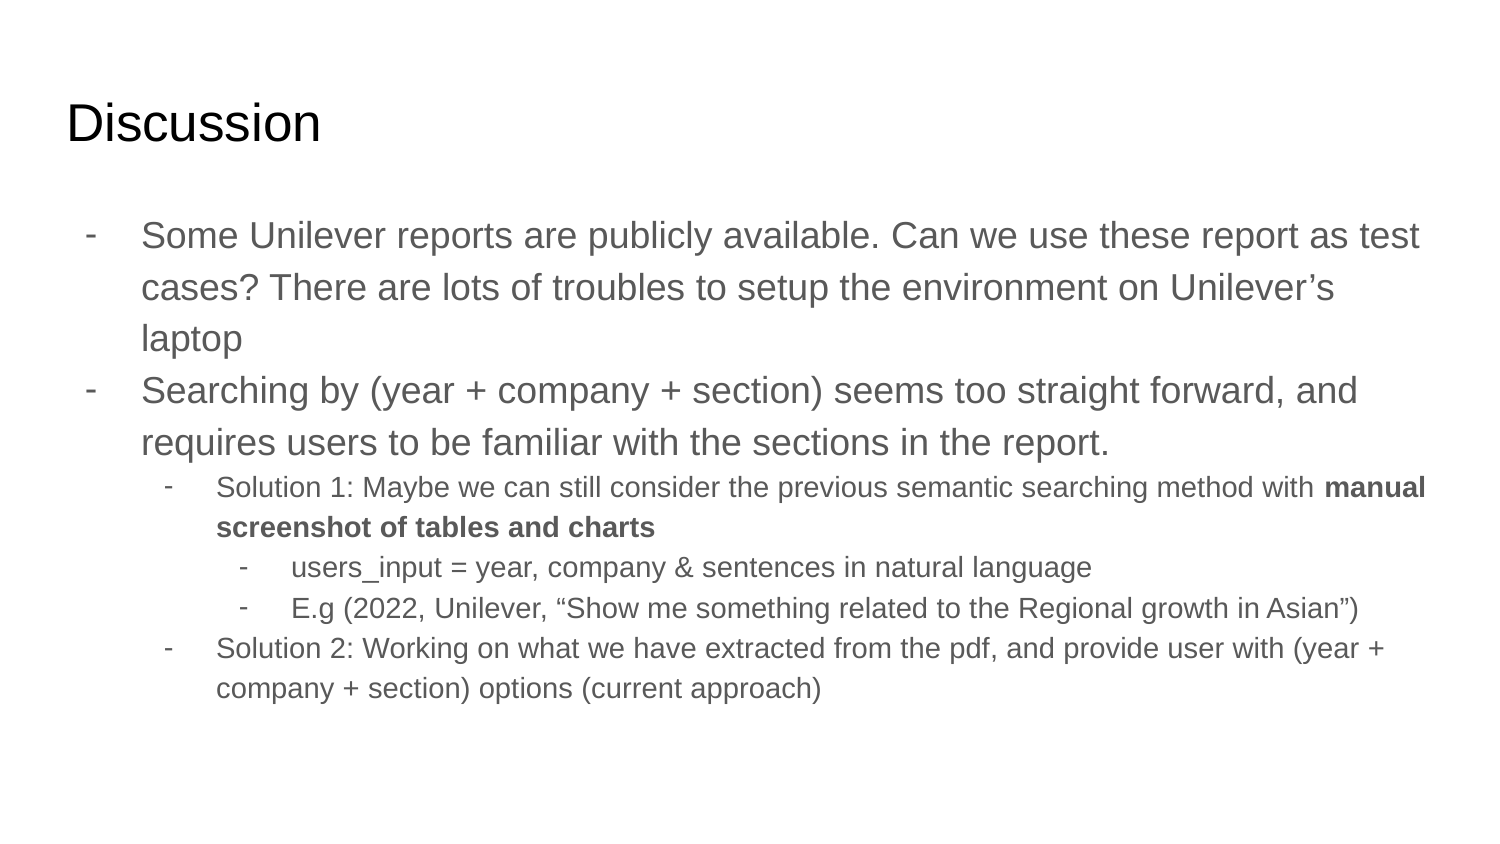

# Discussion
Some Unilever reports are publicly available. Can we use these report as test cases? There are lots of troubles to setup the environment on Unilever’s laptop
Searching by (year + company + section) seems too straight forward, and requires users to be familiar with the sections in the report.
Solution 1: Maybe we can still consider the previous semantic searching method with manual screenshot of tables and charts
users_input = year, company & sentences in natural language
E.g (2022, Unilever, “Show me something related to the Regional growth in Asian”)
Solution 2: Working on what we have extracted from the pdf, and provide user with (year + company + section) options (current approach)